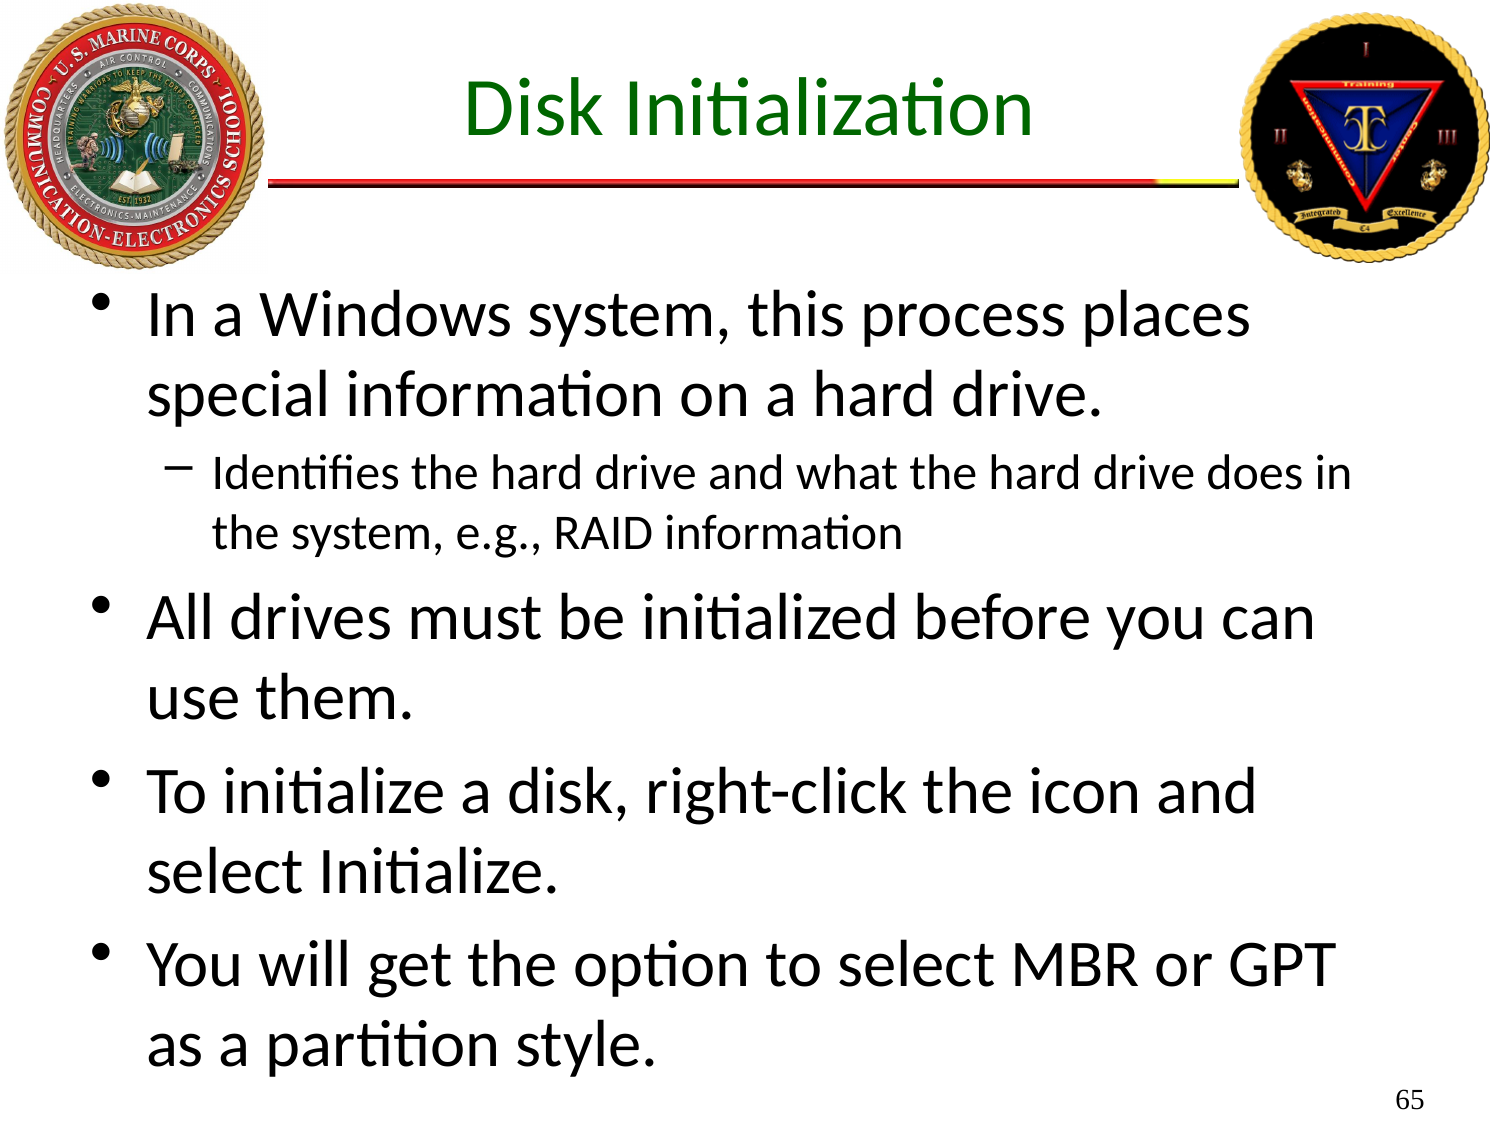

# Disk Initialization
In a Windows system, this process places special information on a hard drive.
Identifies the hard drive and what the hard drive does in the system, e.g., RAID information
All drives must be initialized before you can use them.
To initialize a disk, right-click the icon and select Initialize.
You will get the option to select MBR or GPT as a partition style.